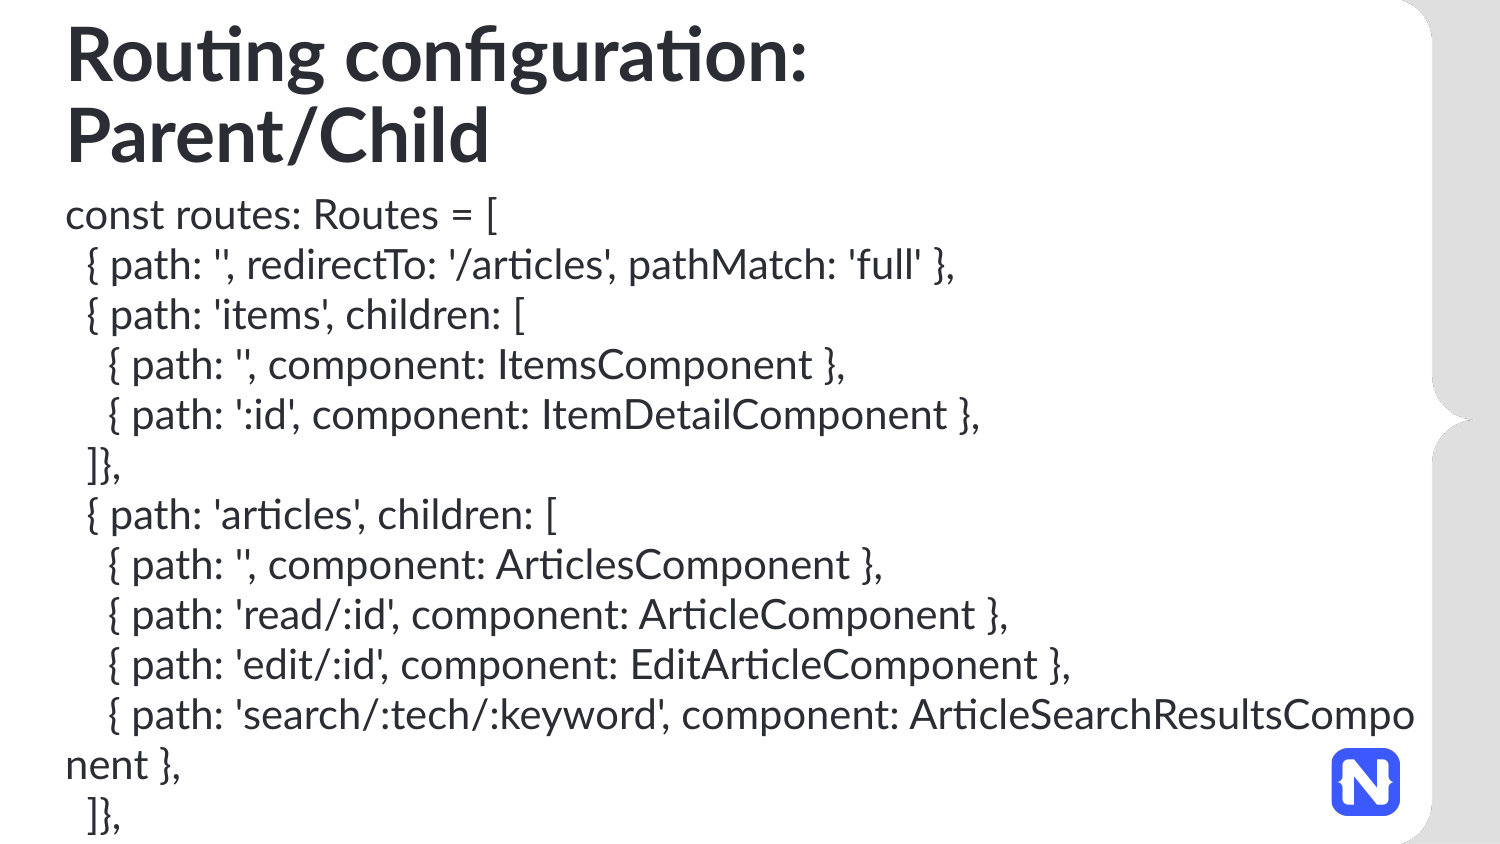

# Routing configuration: Parent/Child
const routes: Routes = [
  { path: '', redirectTo: '/articles', pathMatch: 'full' },
  { path: 'items', children: [
    { path: '', component: ItemsComponent },
    { path: ':id', component: ItemDetailComponent },
  ]},
  { path: 'articles', children: [
    { path: '', component: ArticlesComponent },
    { path: 'read/:id', component: ArticleComponent },
    { path: 'edit/:id', component: EditArticleComponent },
    { path: 'search/:tech/:keyword', component: ArticleSearchResultsComponent },
  ]},
];